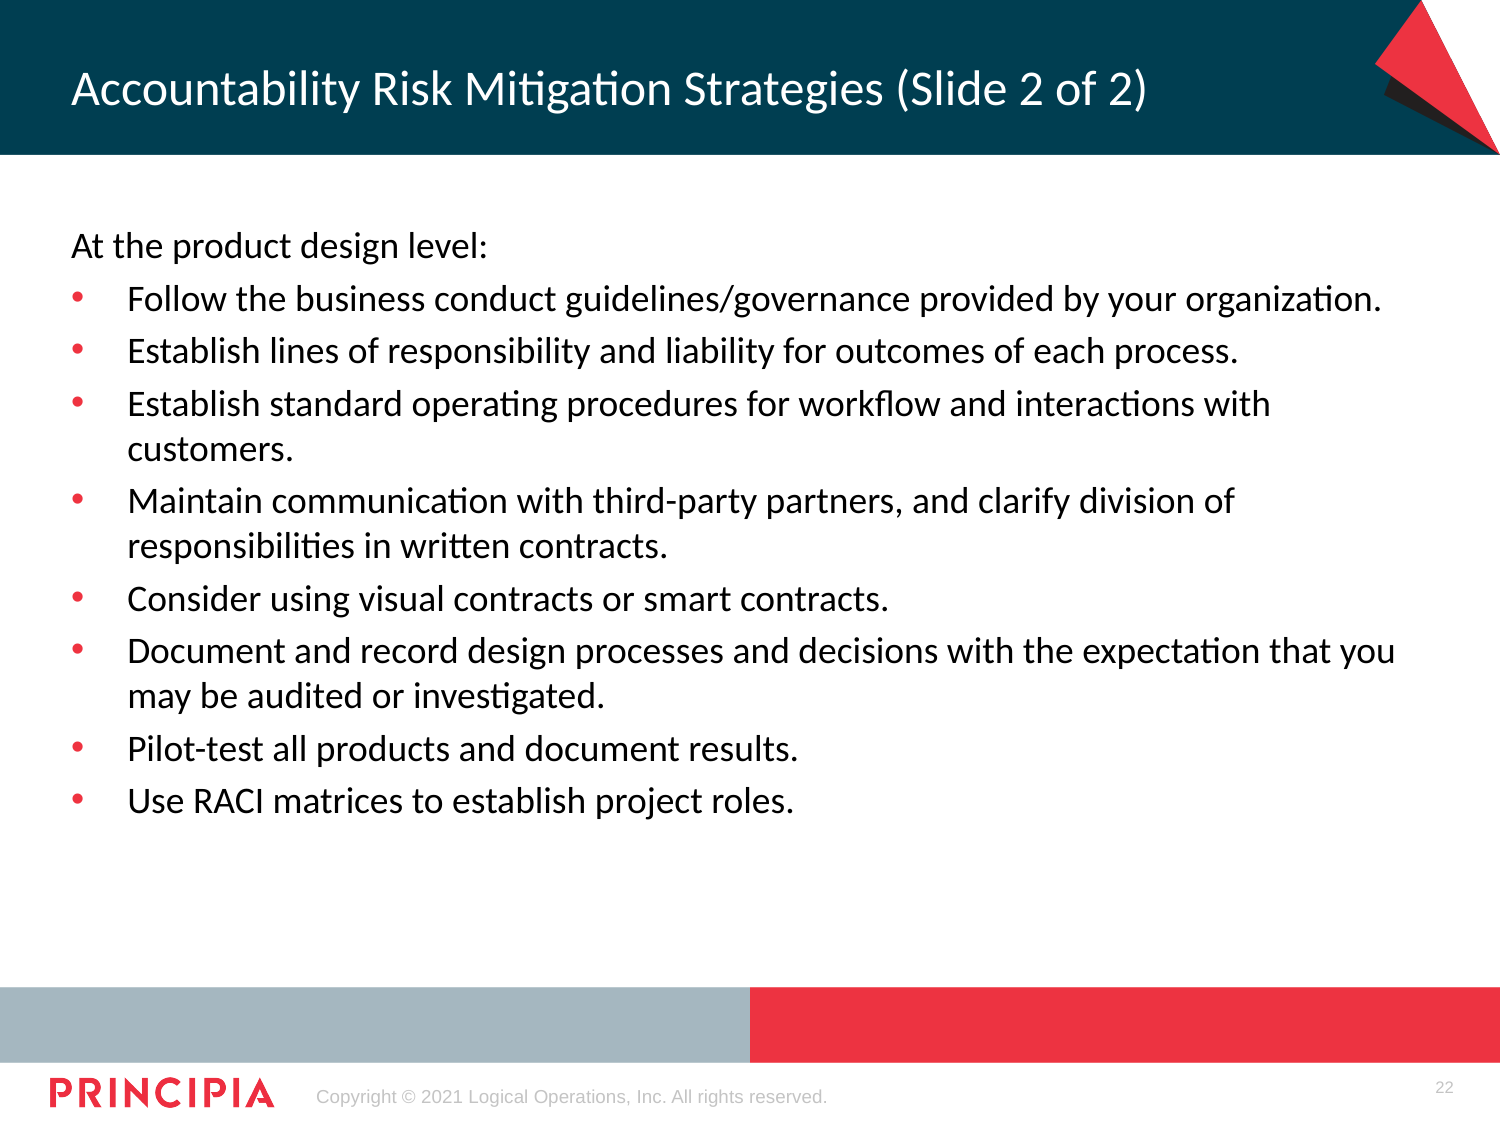

# Accountability Risk Mitigation Strategies (Slide 2 of 2)
At the product design level:
Follow the business conduct guidelines/governance provided by your organization.
Establish lines of responsibility and liability for outcomes of each process.
Establish standard operating procedures for workflow and interactions with customers.
Maintain communication with third-party partners, and clarify division of responsibilities in written contracts.
Consider using visual contracts or smart contracts.
Document and record design processes and decisions with the expectation that you may be audited or investigated.
Pilot-test all products and document results.
Use RACI matrices to establish project roles.
22